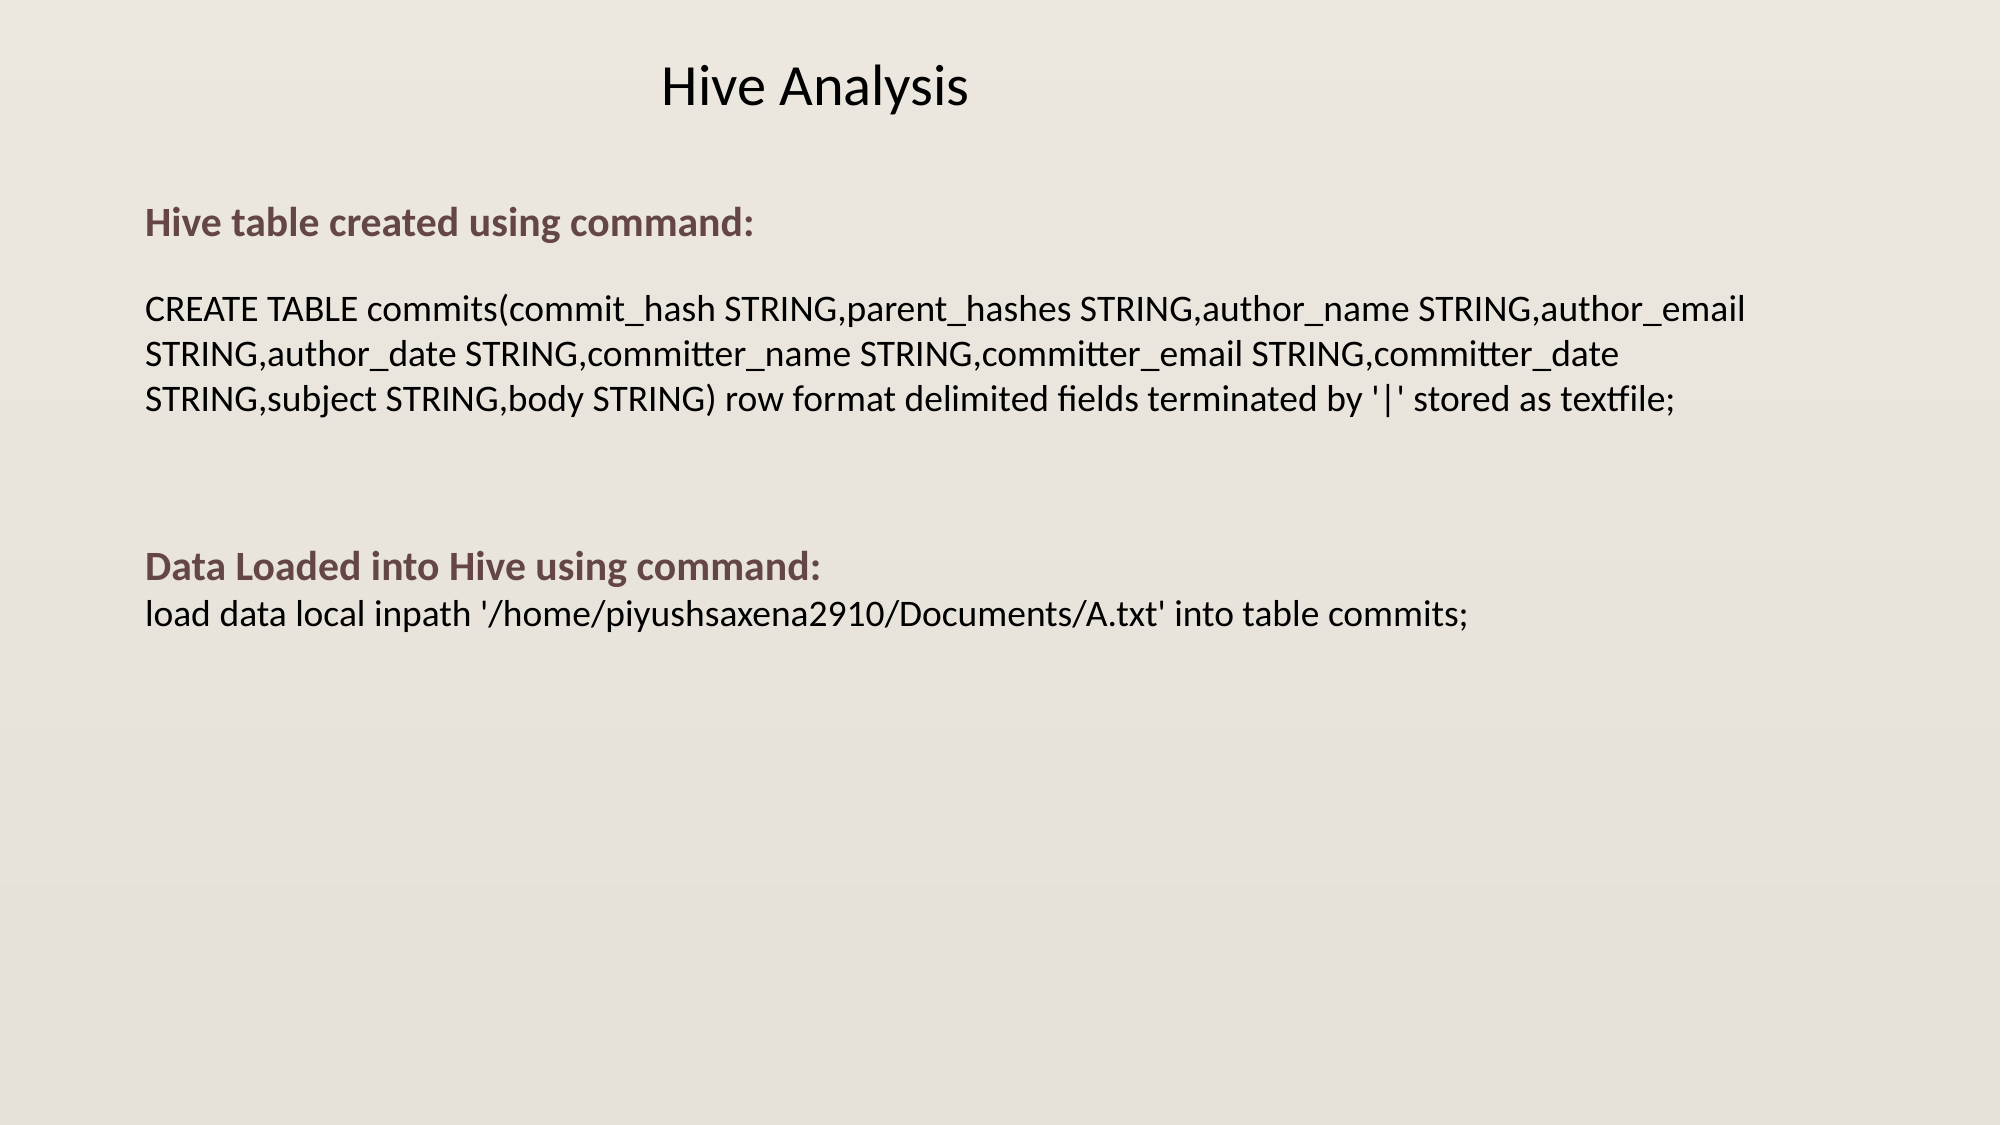

# Hive Analysis
Hive table created using command:

CREATE TABLE commits(commit_hash STRING,parent_hashes STRING,author_name STRING,author_email STRING,author_date STRING,committer_name STRING,committer_email STRING,committer_date STRING,subject STRING,body STRING) row format delimited fields terminated by '|' stored as textfile;

Data Loaded into Hive using command:
load data local inpath '/home/piyushsaxena2910/Documents/A.txt' into table commits;